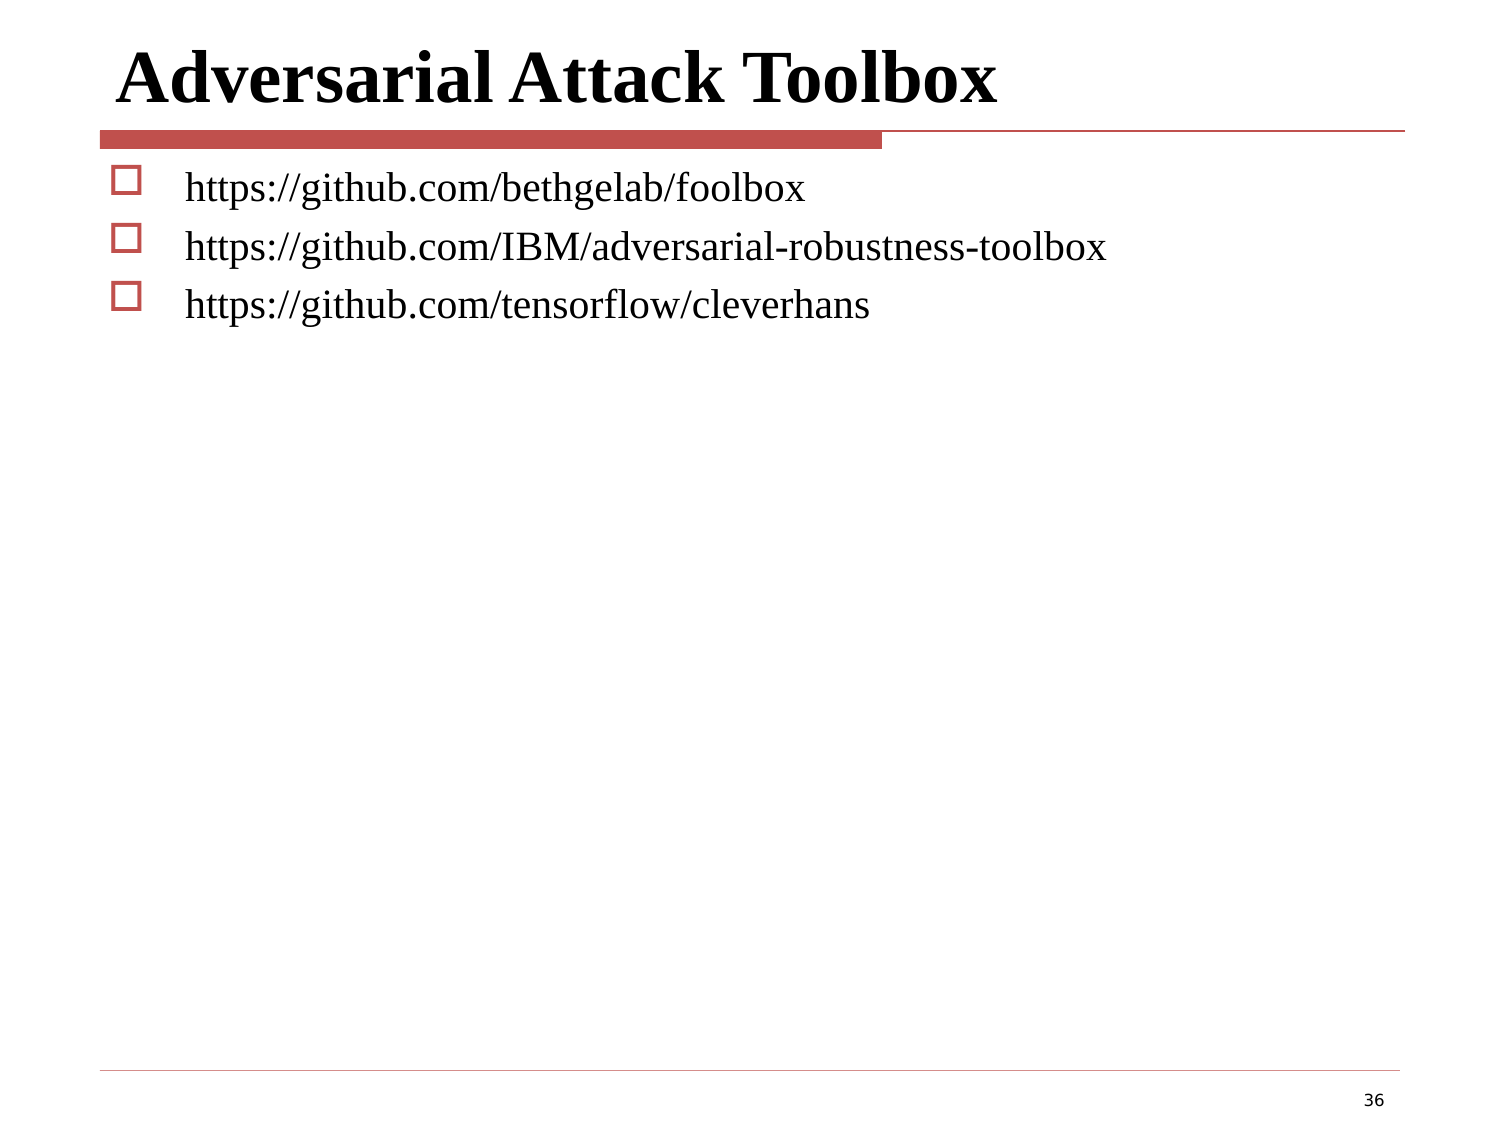

# Adversarial Attack Toolbox
https://github.com/bethgelab/foolbox
https://github.com/IBM/adversarial-robustness-toolbox
https://github.com/tensorflow/cleverhans

36